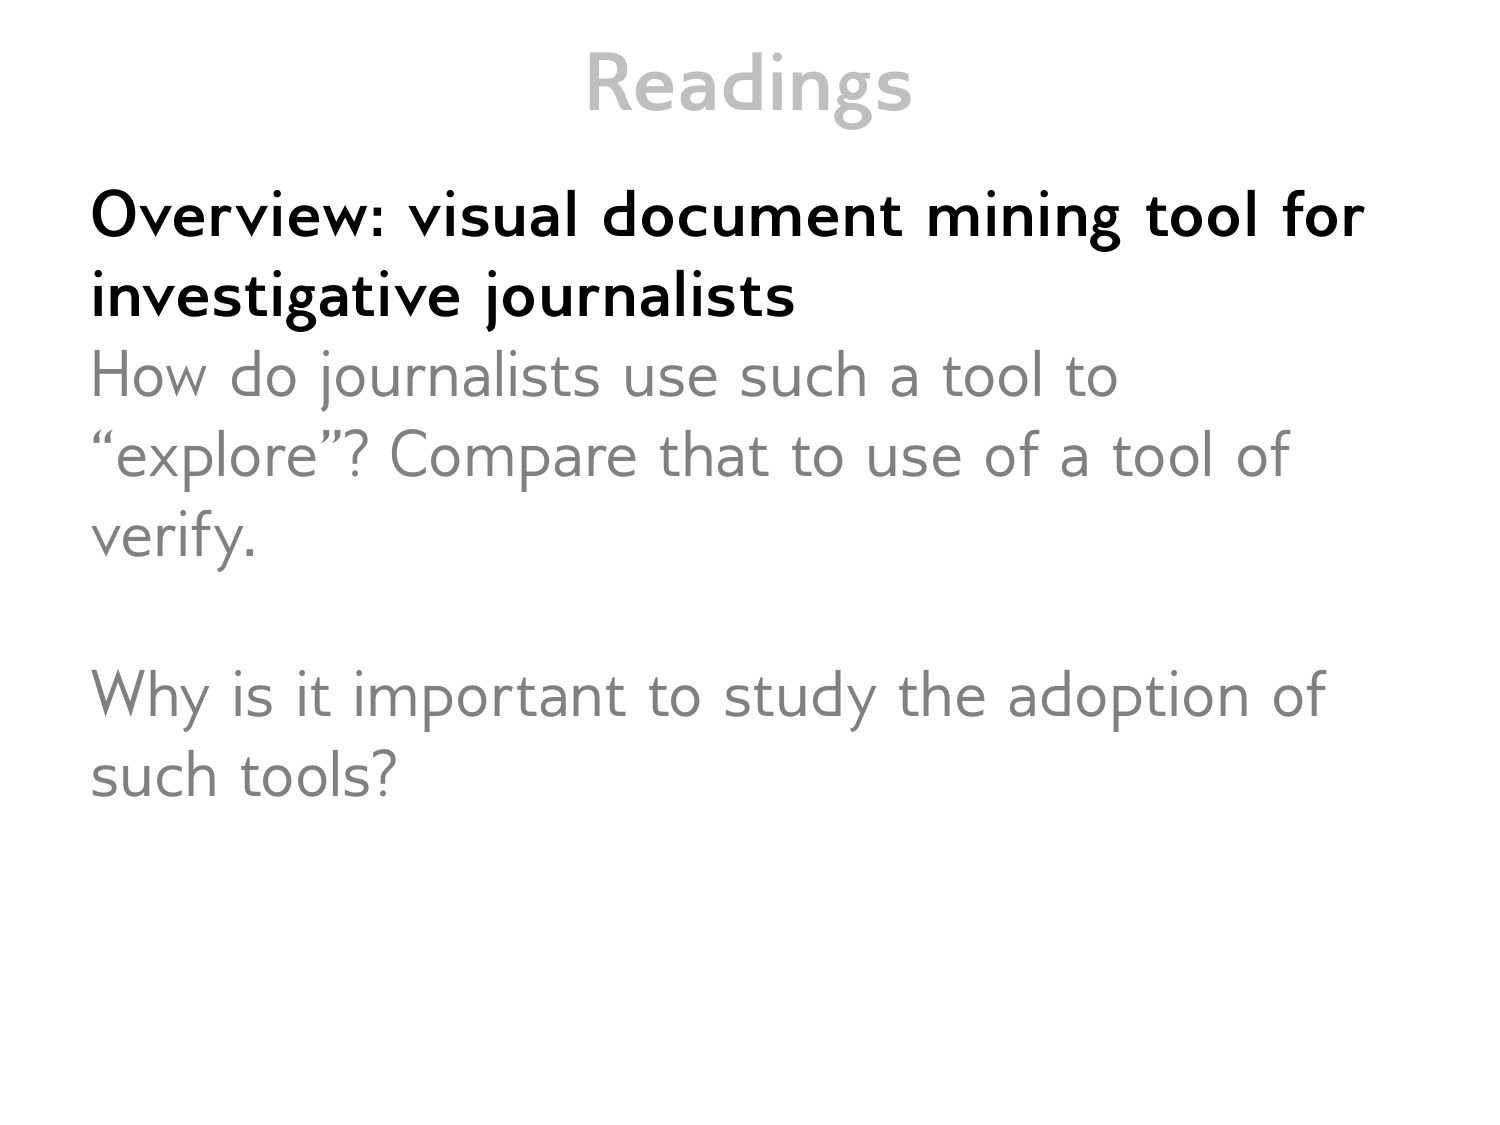

# Readings
Overview: visual document mining tool for investigative journalists
How do journalists use such a tool to “explore”? Compare that to use of a tool of verify.

Why is it important to study the adoption of such tools?